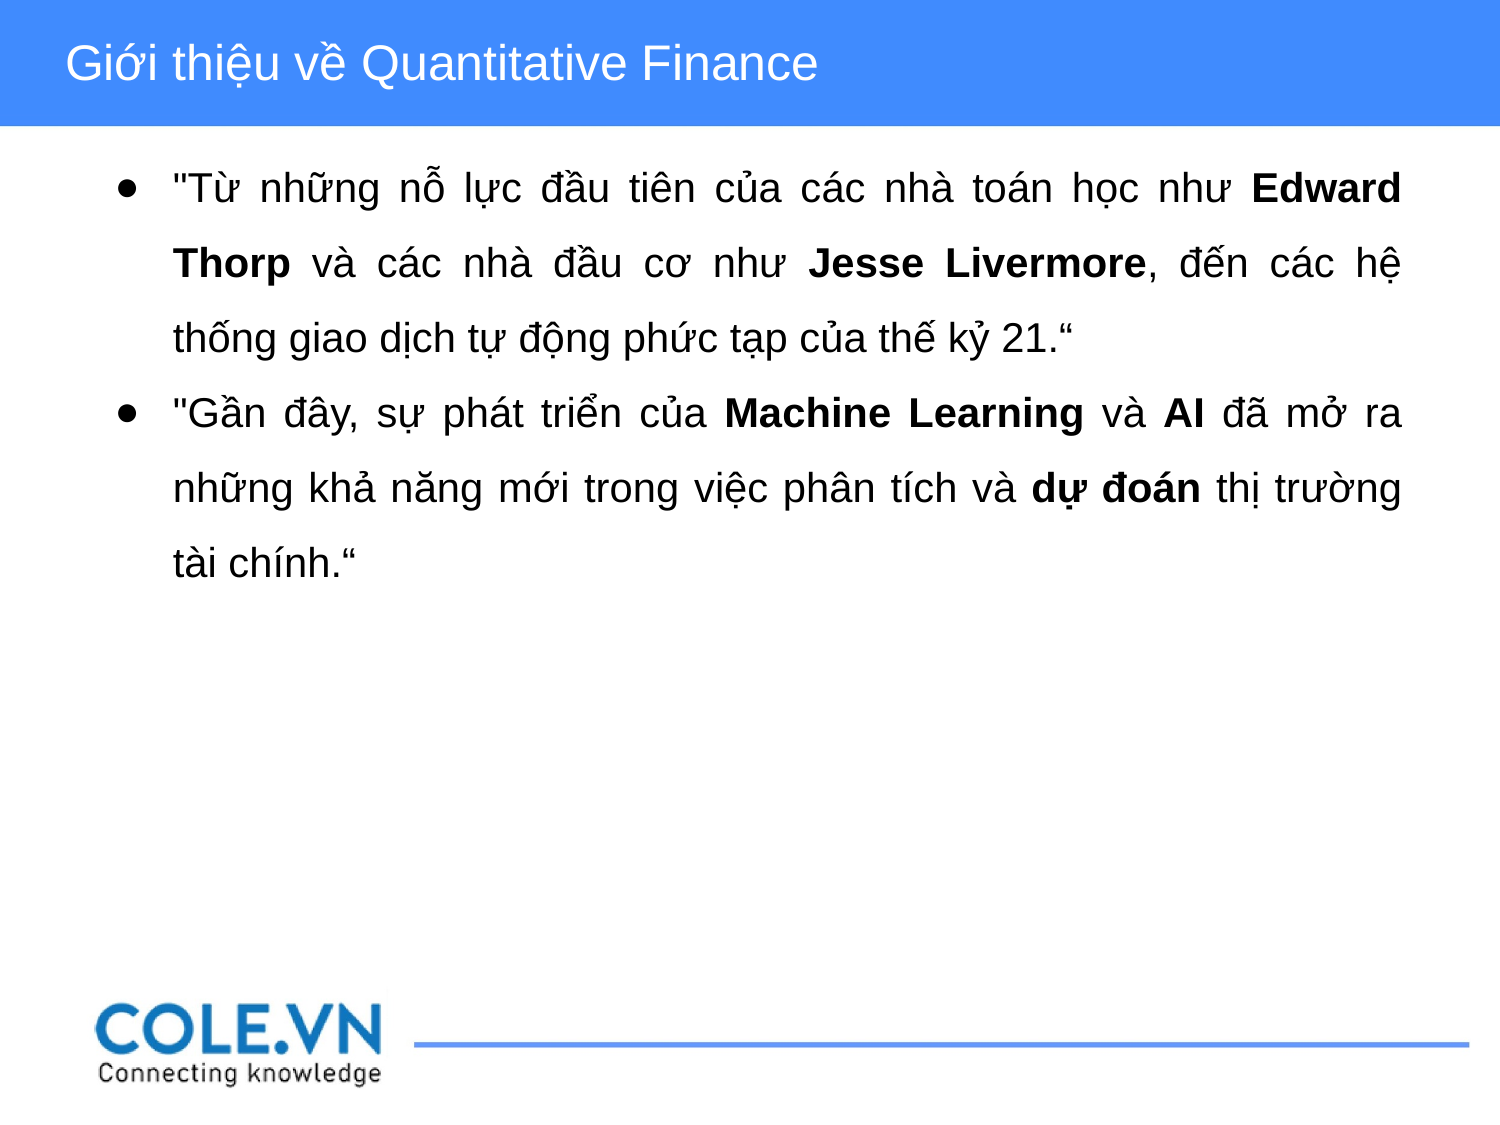

Giới thiệu về Quantitative Finance
"Từ những nỗ lực đầu tiên của các nhà toán học như Edward Thorp và các nhà đầu cơ như Jesse Livermore, đến các hệ thống giao dịch tự động phức tạp của thế kỷ 21.“
"Gần đây, sự phát triển của Machine Learning và AI đã mở ra những khả năng mới trong việc phân tích và dự đoán thị trường tài chính.“